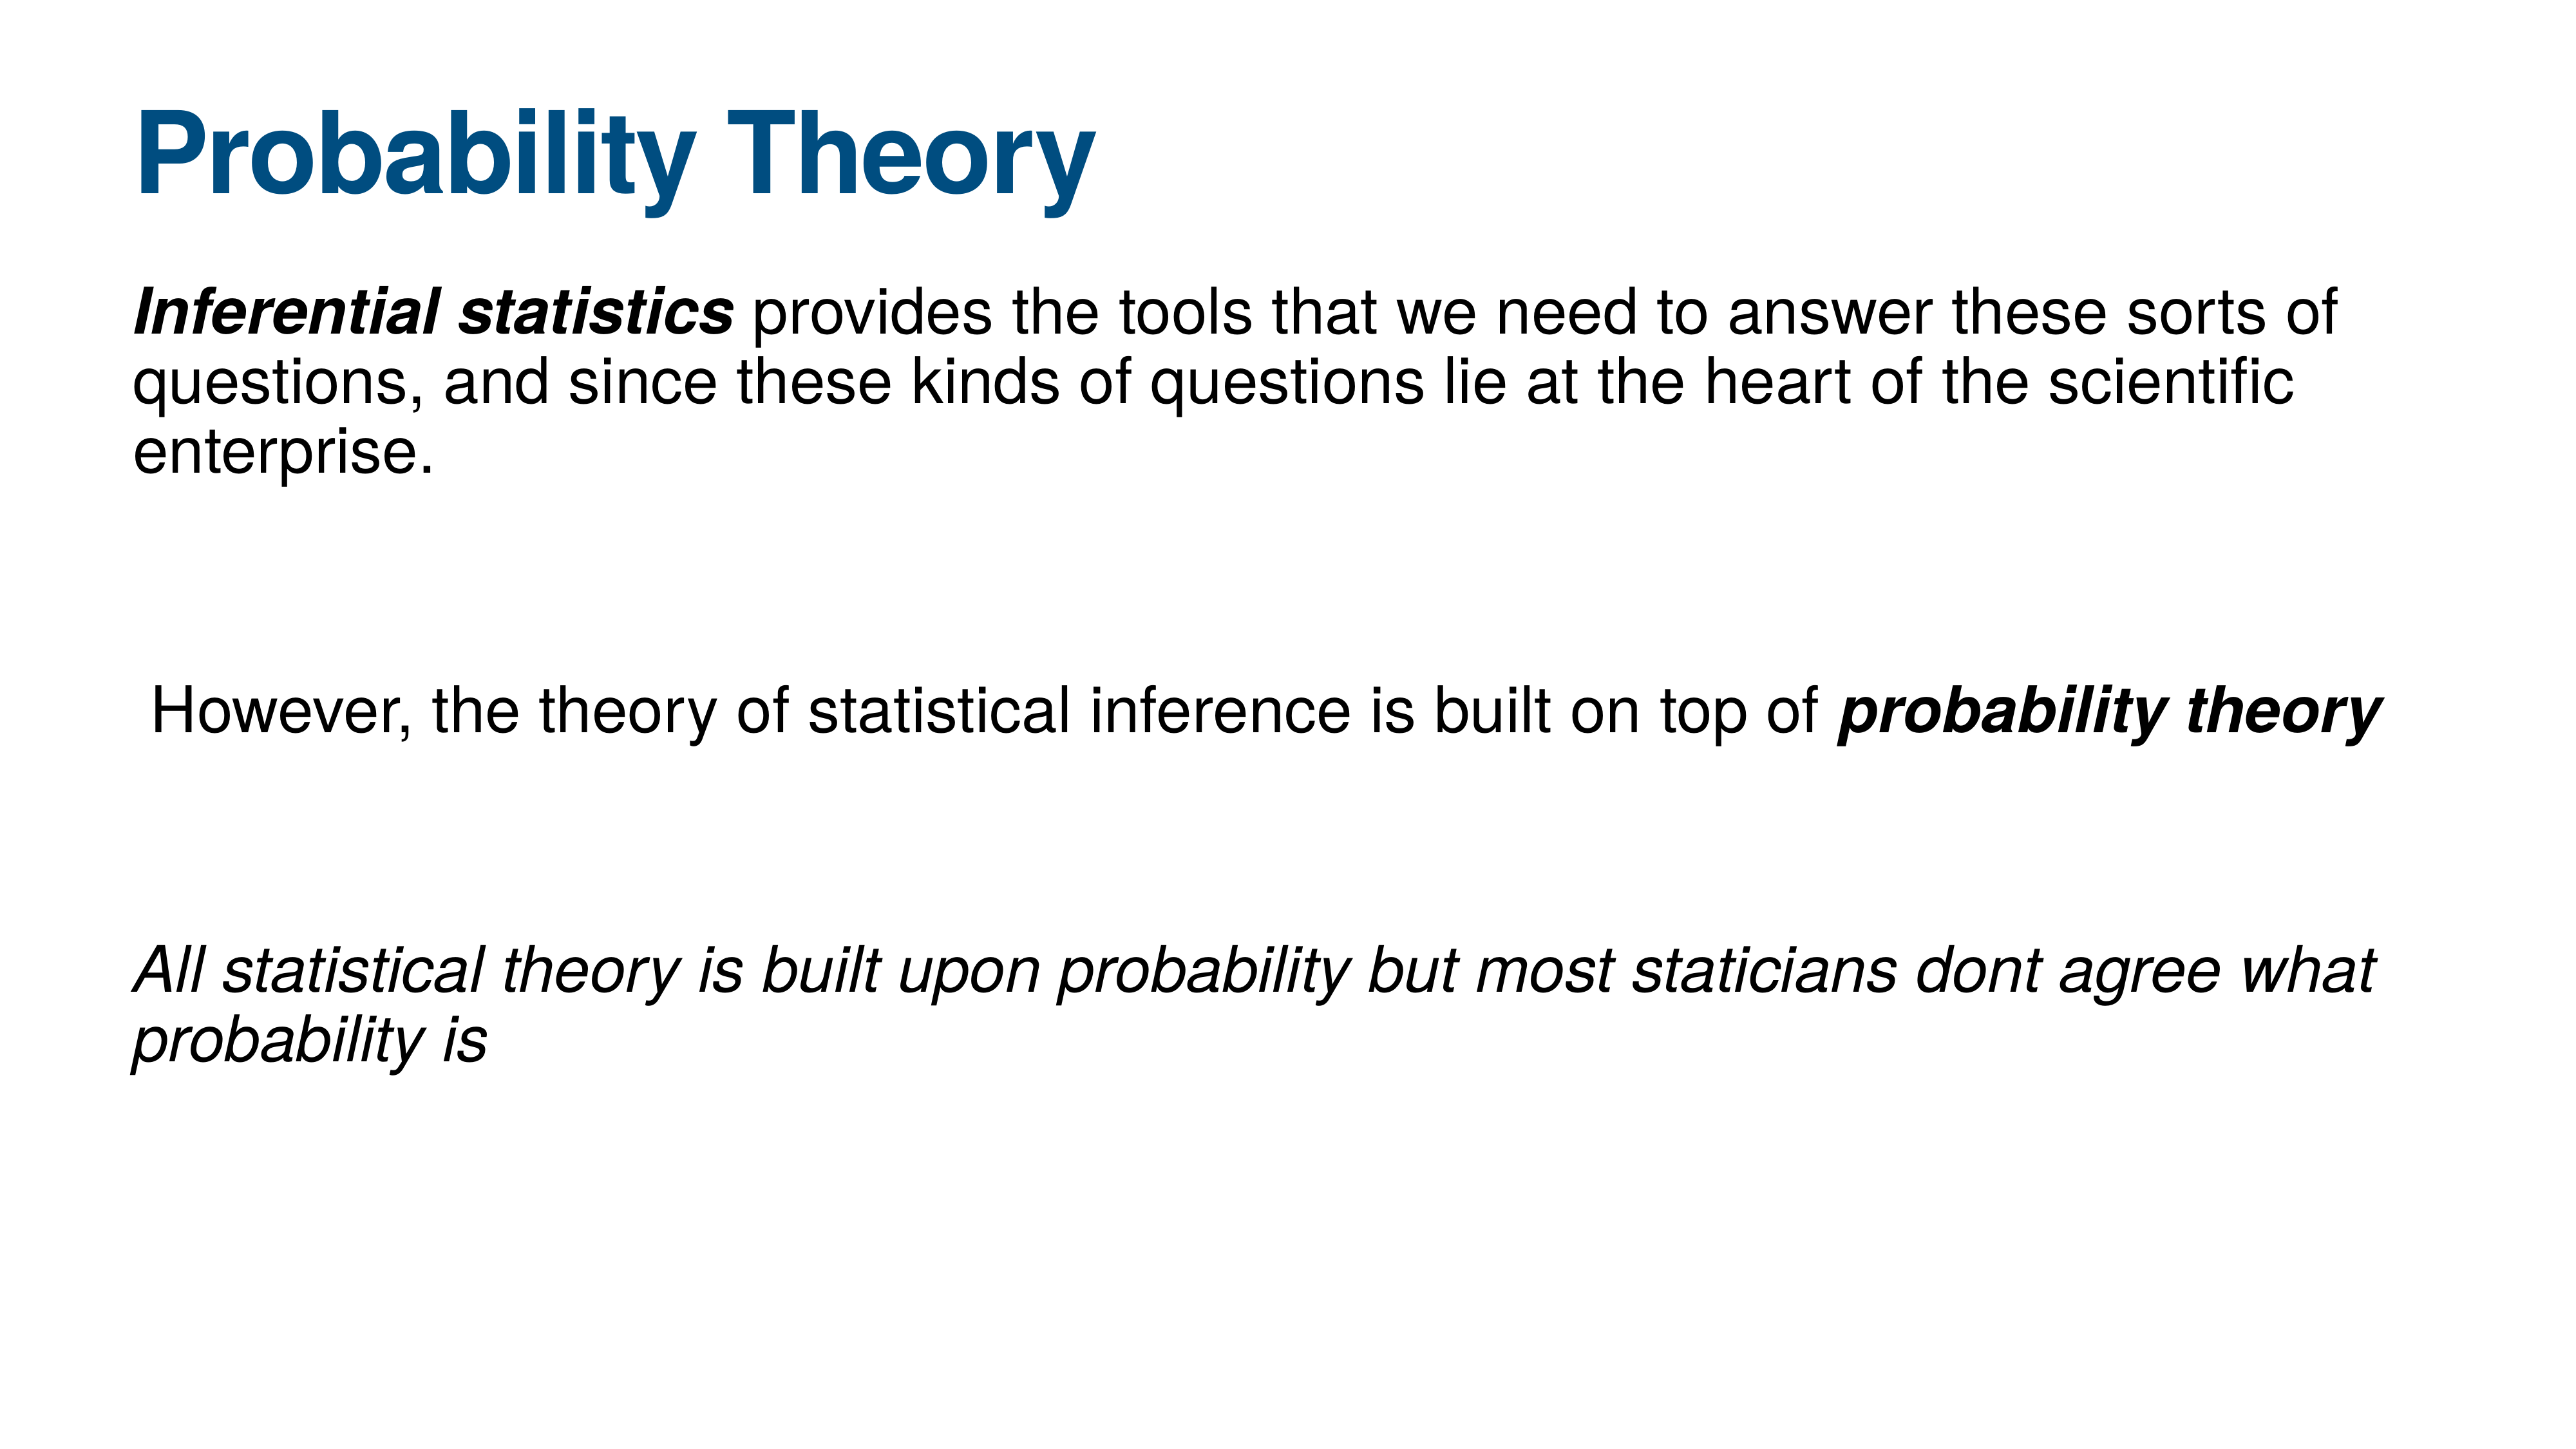

# Probability Theory
Inferential statistics provides the tools that we need to answer these sorts of questions, and since these kinds of questions lie at the heart of the scientific enterprise.

 However, the theory of statistical inference is built on top of probability theory

All statistical theory is built upon probability but most staticians dont agree what probability is